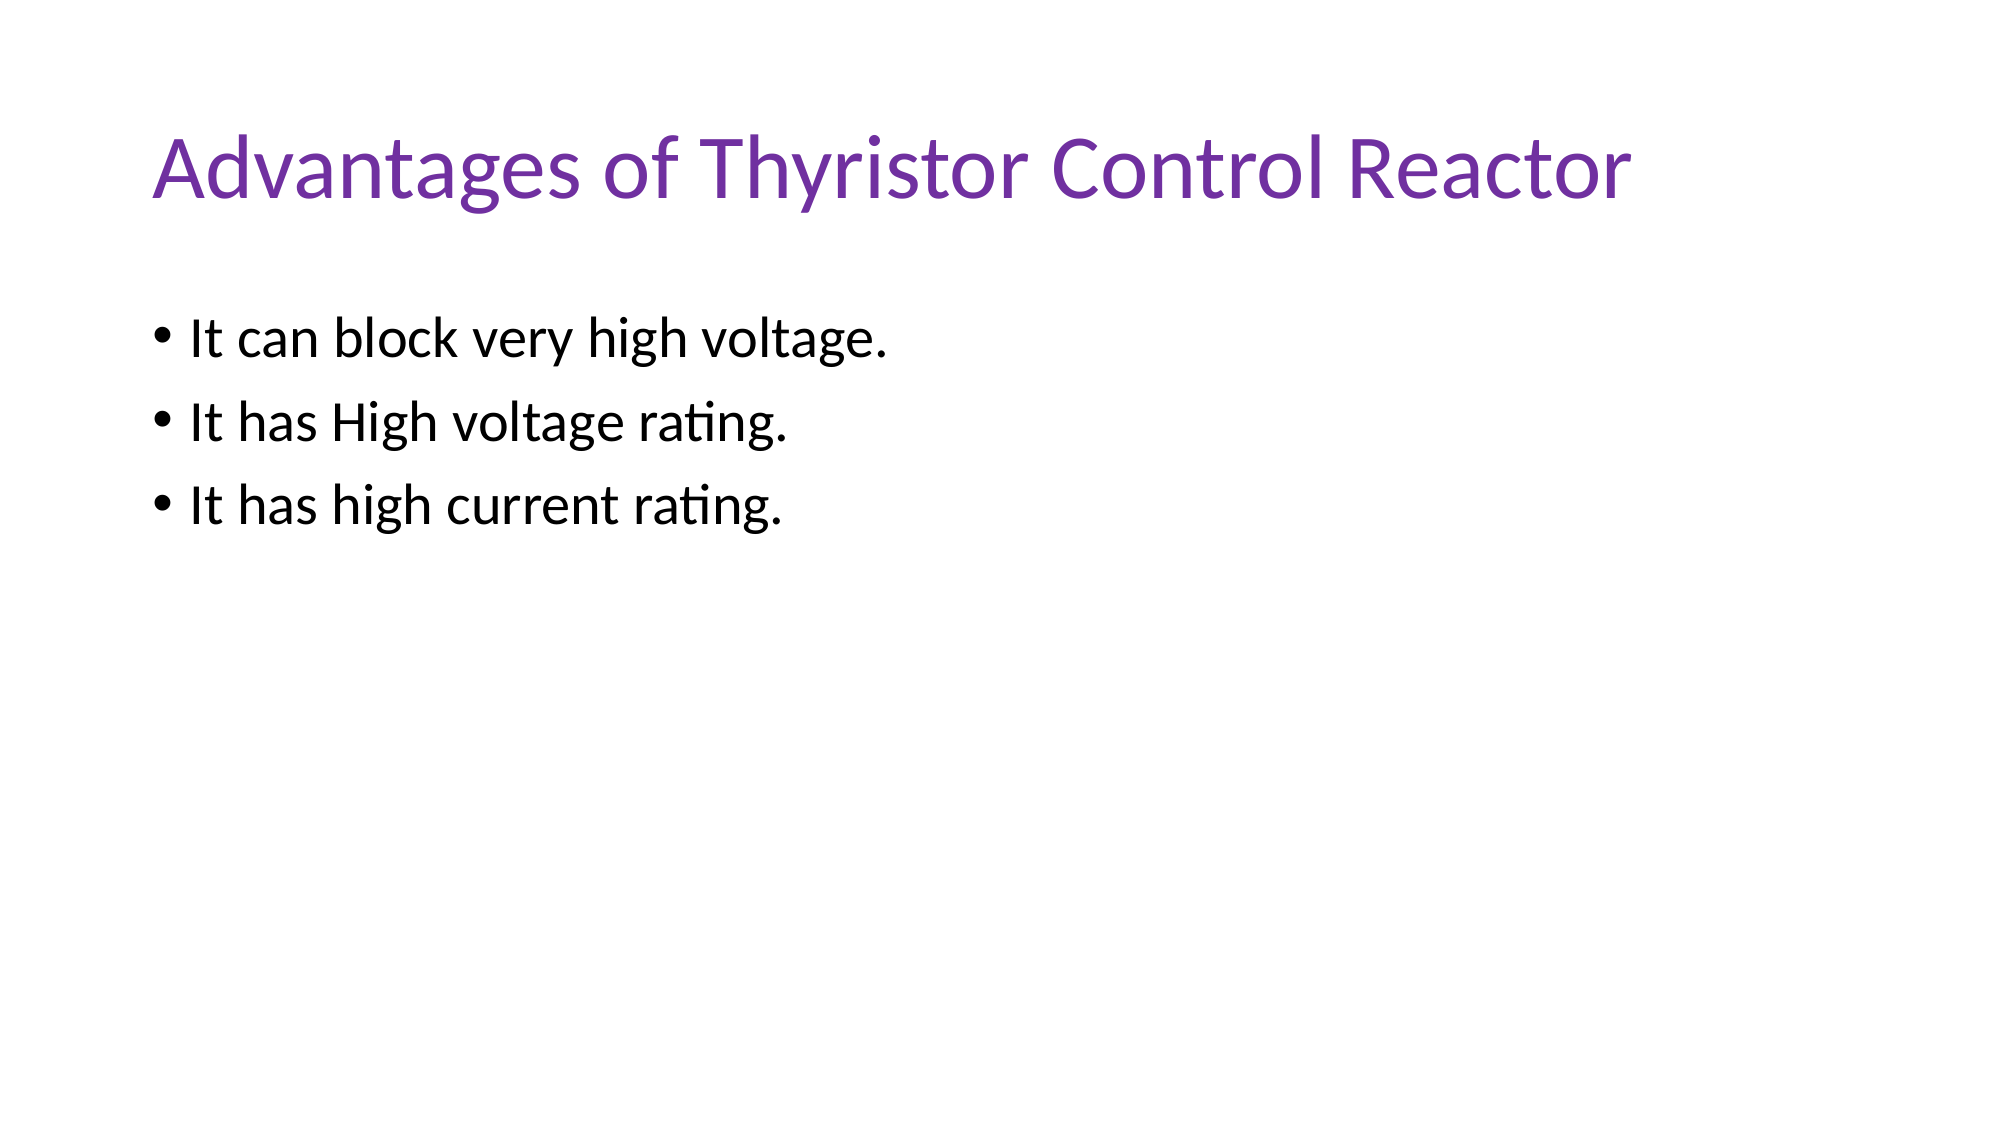

# Advantages of Thyristor Control Reactor
It can block very high voltage.
It has High voltage rating.
It has high current rating.